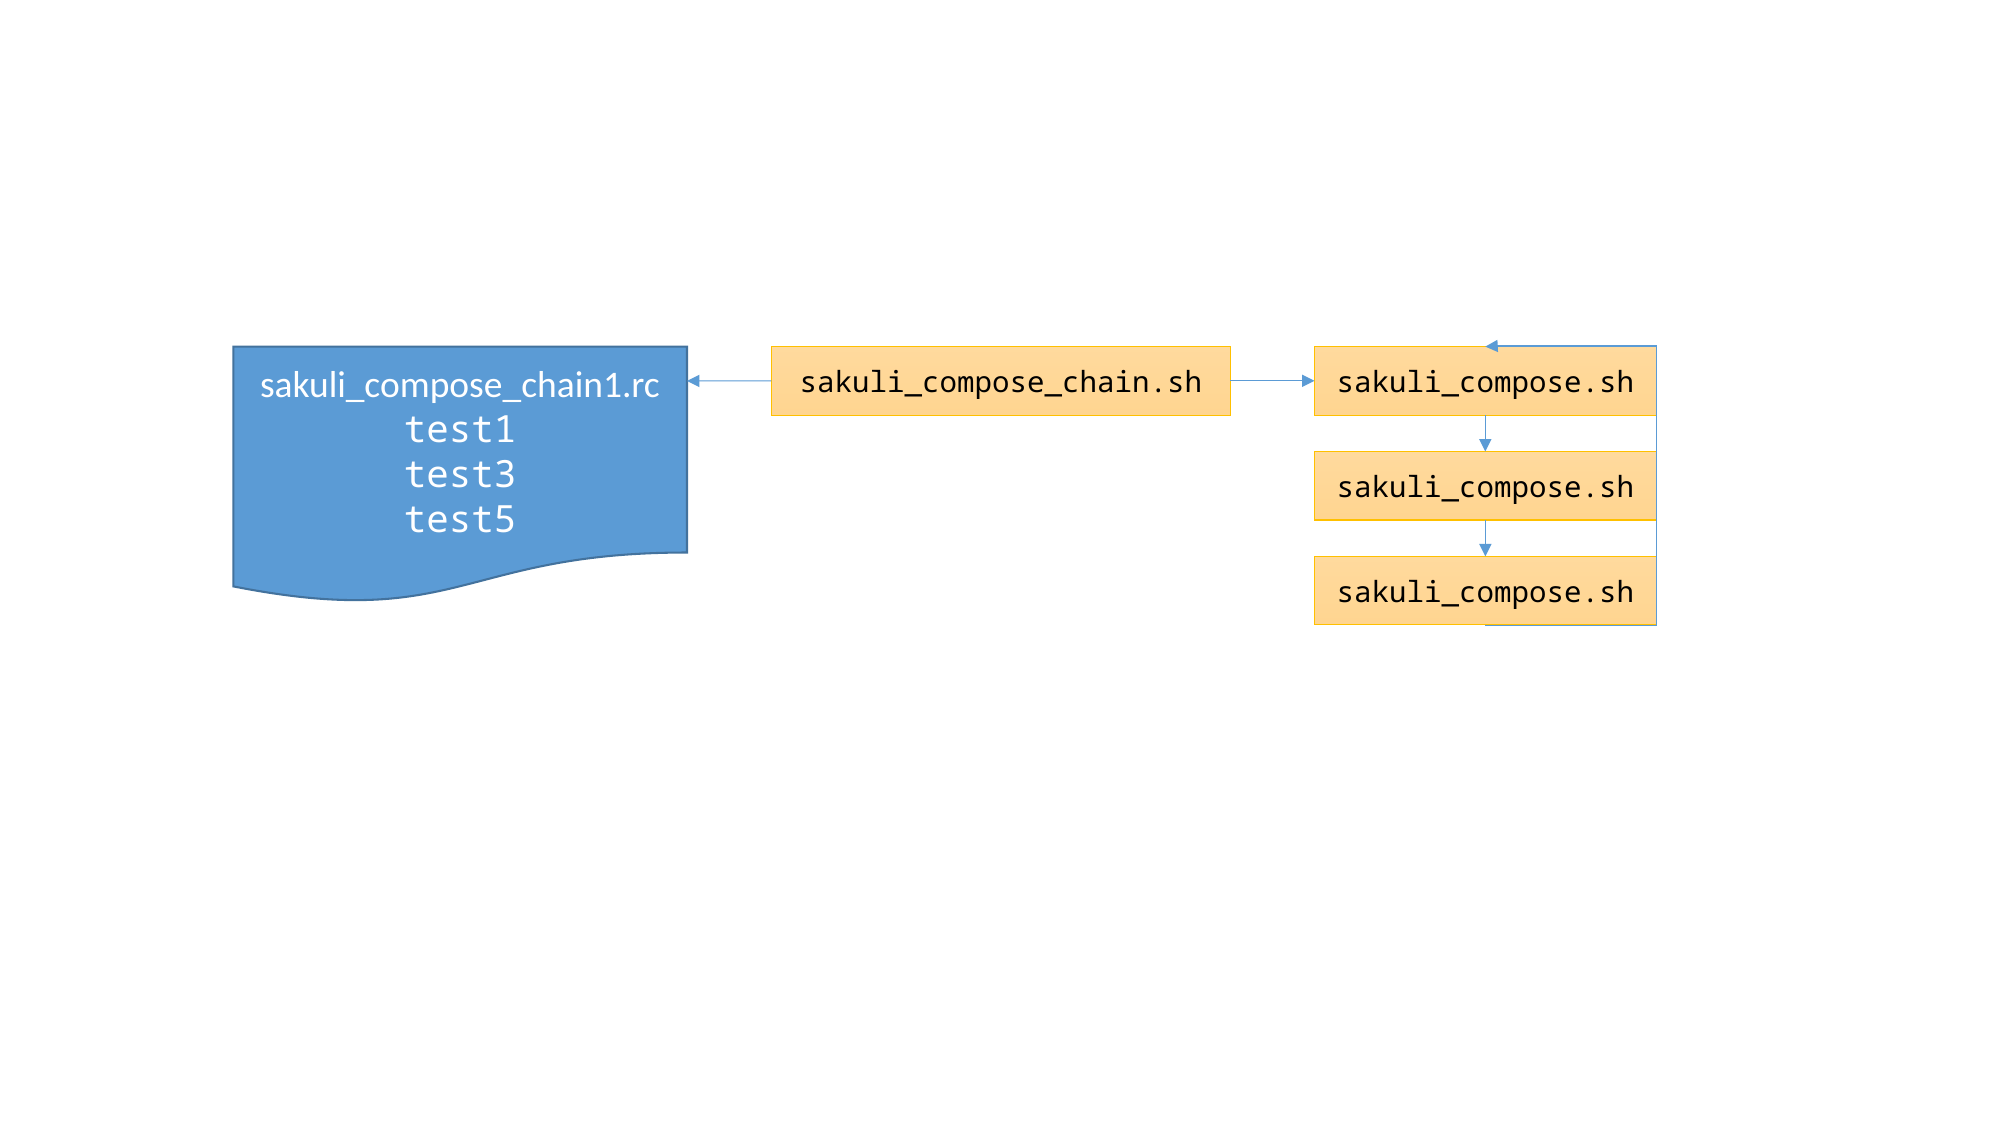

sakuli_compose_chain.sh
sakuli_compose_chain1.rc
test1
test3
test5
sakuli_compose.sh
sakuli_compose.sh
sakuli_compose.sh